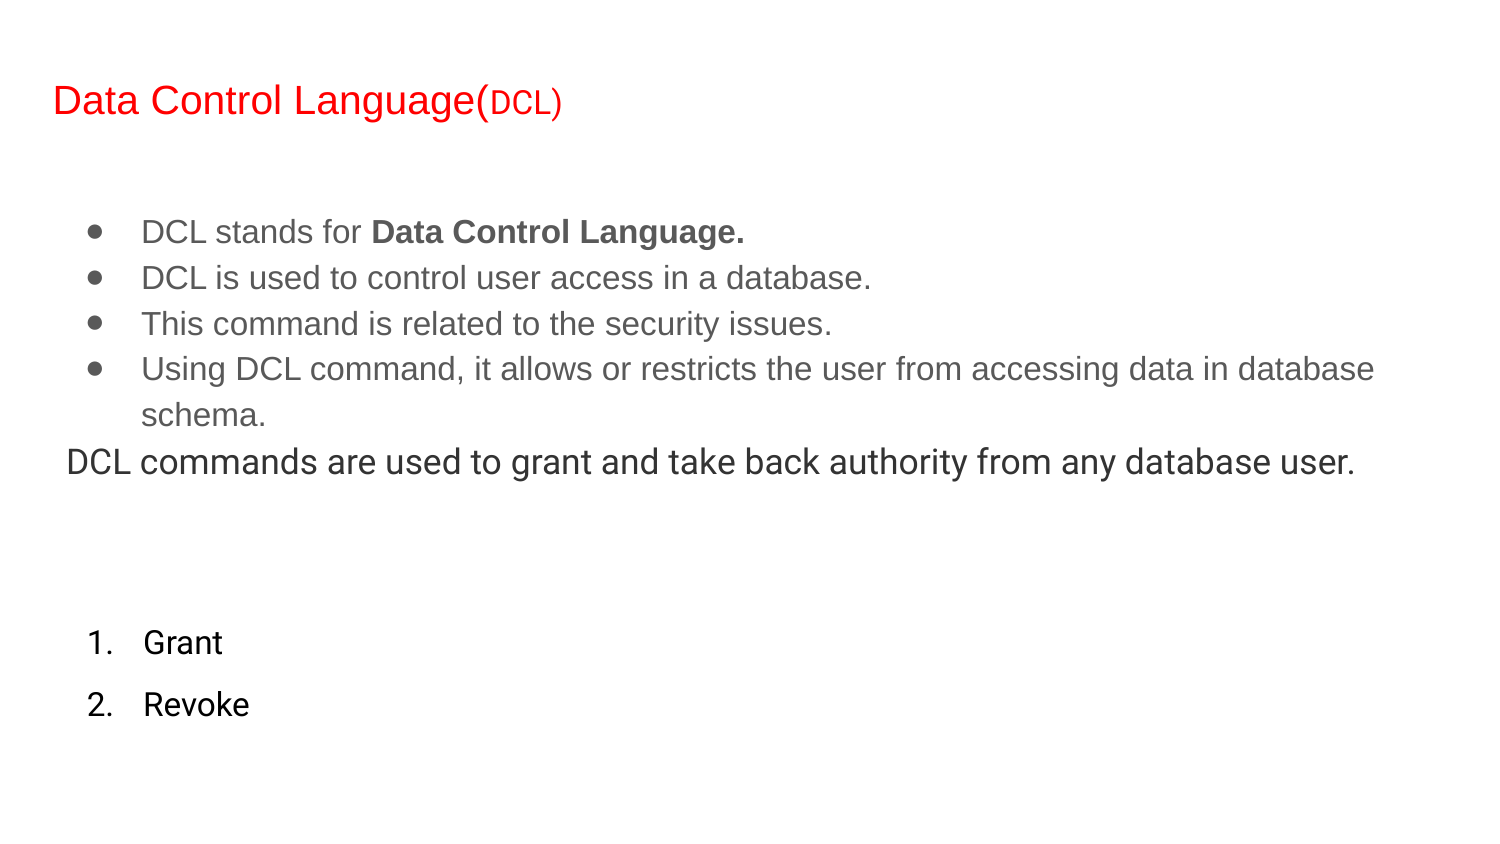

# Data Control Language(DCL)

DCL stands for Data Control Language.
DCL is used to control user access in a database.
This command is related to the security issues.
Using DCL command, it allows or restricts the user from accessing data in database schema.
DCL commands are used to grant and take back authority from any database user.

Grant
Revoke